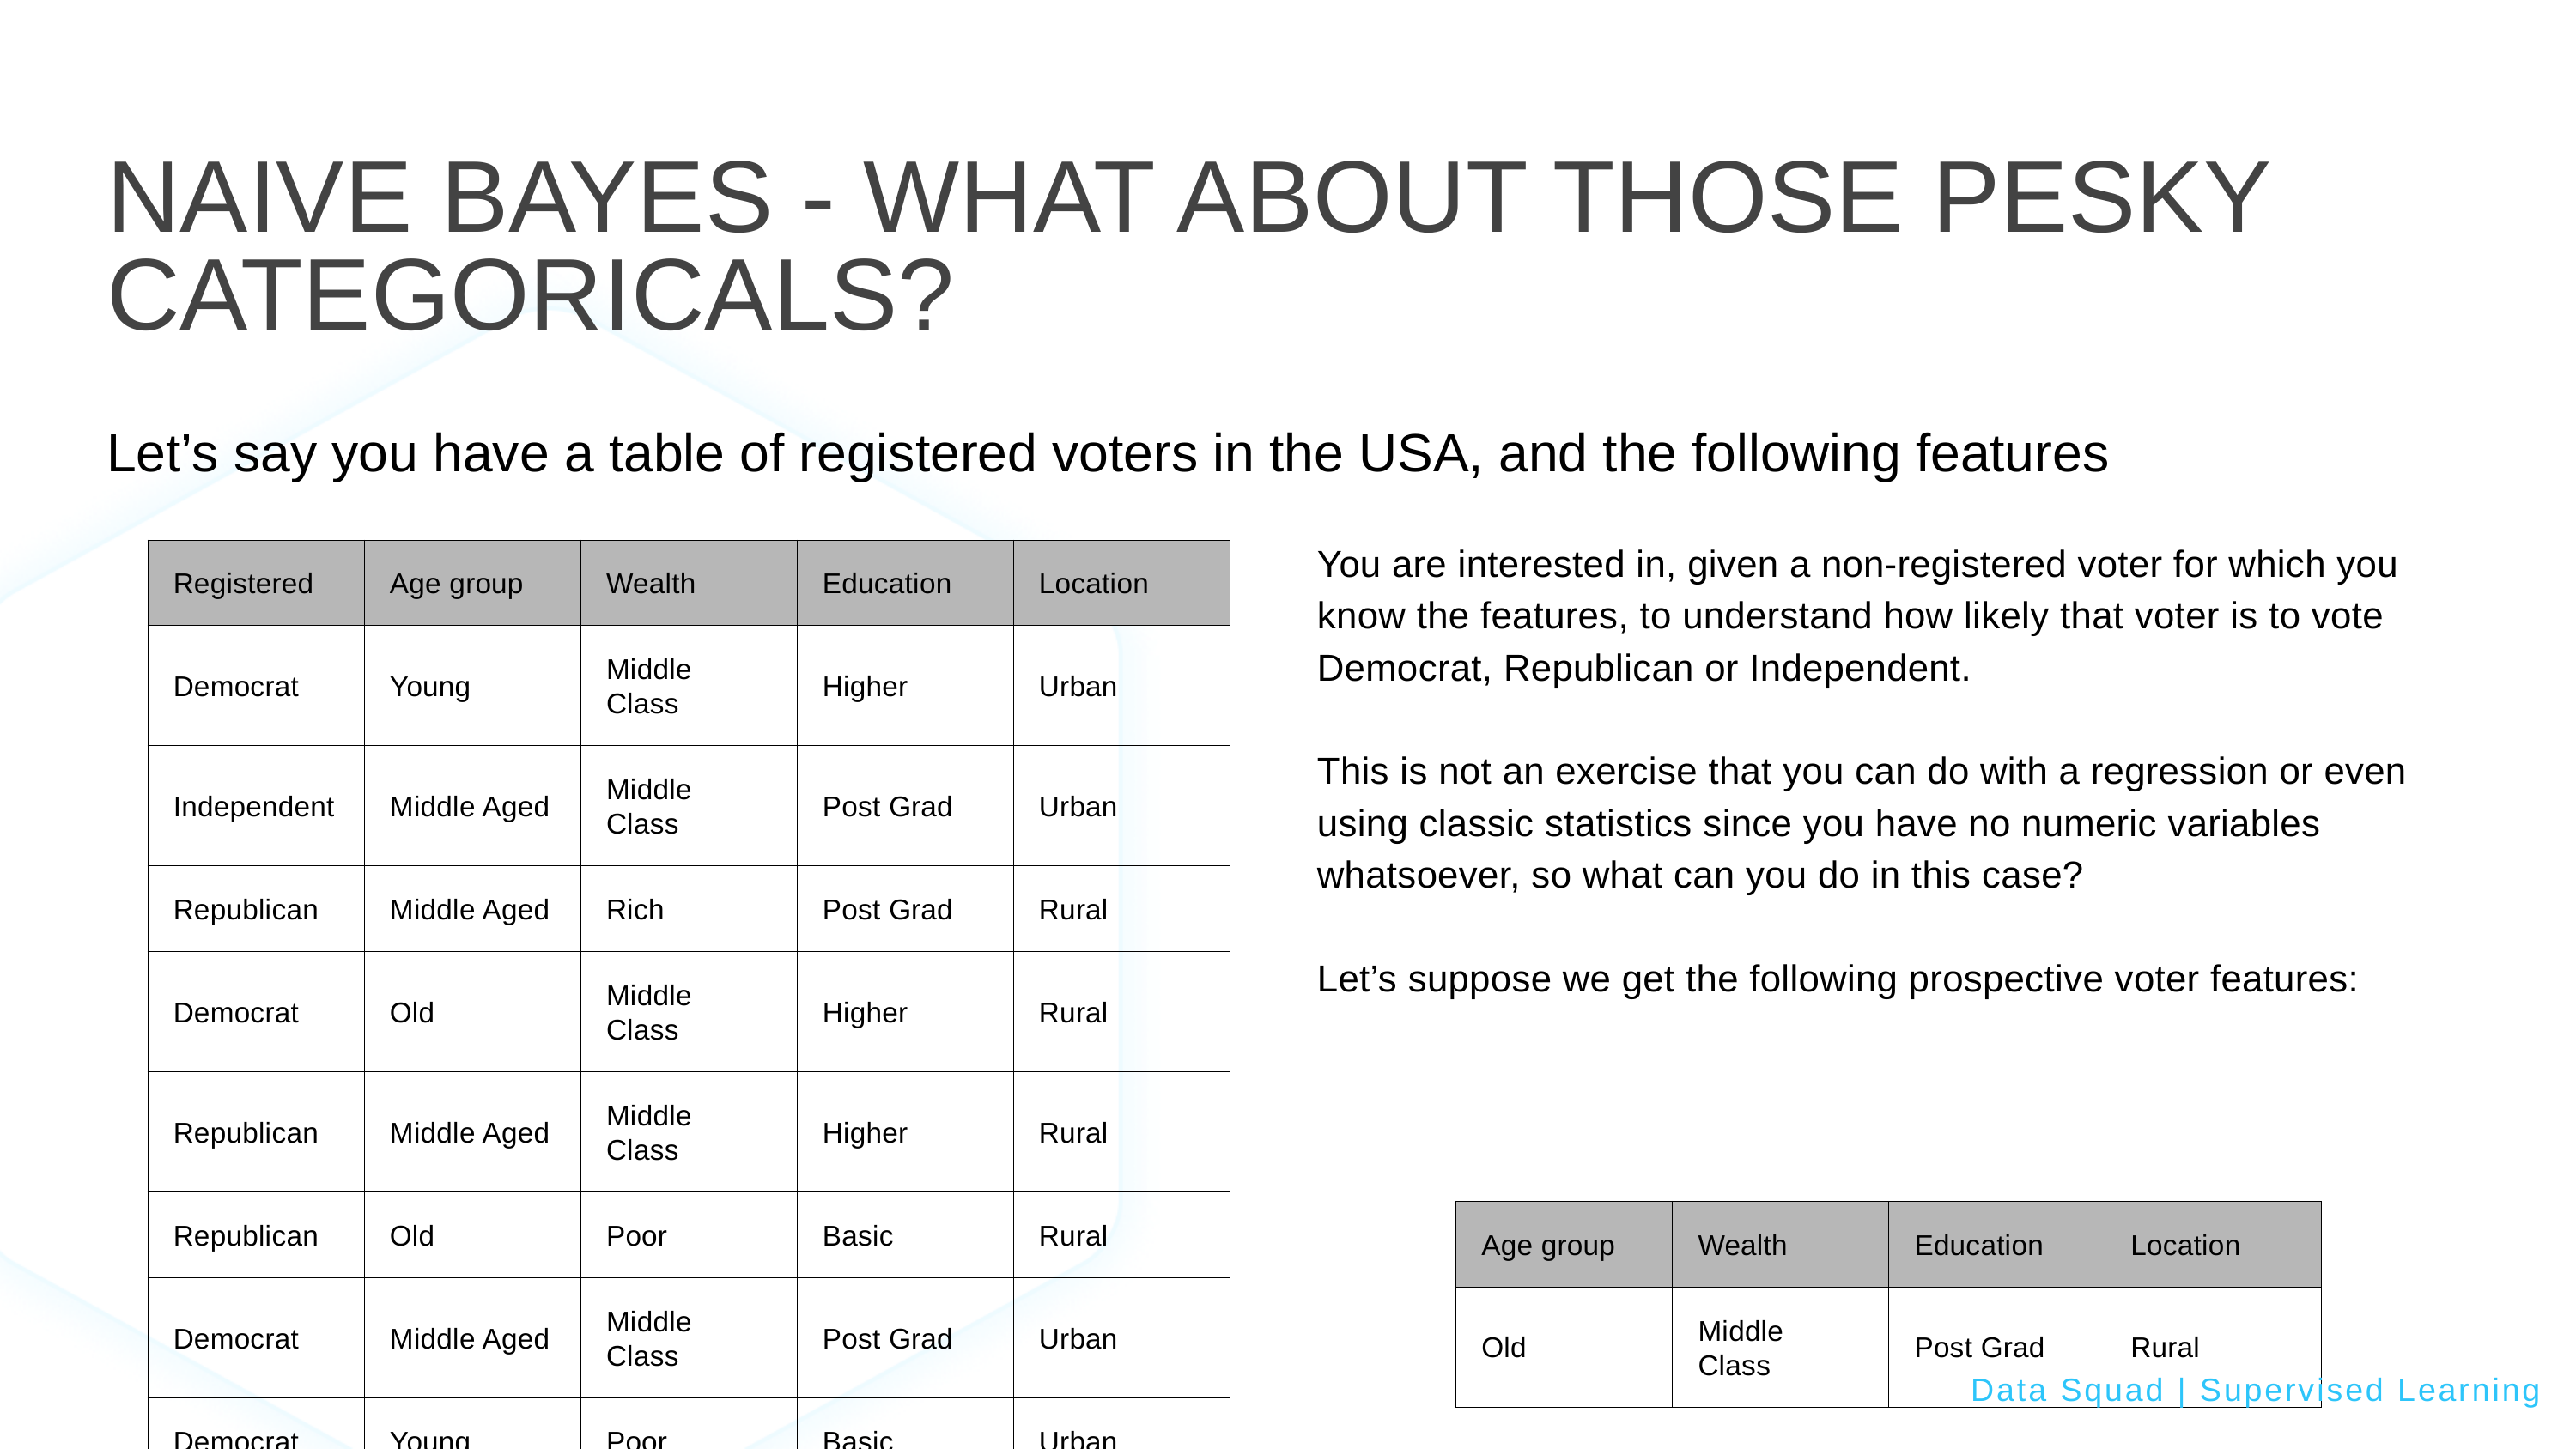

NAIVE BAYES - WHAT ABOUT THOSE PESKY CATEGORICALS?
Let’s say you have a table of registered voters in the USA, and the following features
You are interested in, given a non-registered voter for which you know the features, to understand how likely that voter is to vote Democrat, Republican or Independent.

This is not an exercise that you can do with a regression or even using classic statistics since you have no numeric variables whatsoever, so what can you do in this case?

Let’s suppose we get the following prospective voter features:

| Registered | Age group | Wealth | Education | Location |
| --- | --- | --- | --- | --- |
| Democrat | Young | Middle Class | Higher | Urban |
| Independent | Middle Aged | Middle Class | Post Grad | Urban |
| Republican | Middle Aged | Rich | Post Grad | Rural |
| Democrat | Old | Middle Class | Higher | Rural |
| Republican | Middle Aged | Middle Class | Higher | Rural |
| Republican | Old | Poor | Basic | Rural |
| Democrat | Middle Aged | Middle Class | Post Grad | Urban |
| Democrat | Young | Poor | Basic | Urban |
| Independent | Old | Middle Class | Higher | Rural |
| Age group | Wealth | Education | Location |
| --- | --- | --- | --- |
| Old | Middle Class | Post Grad | Rural |
Data Squad | Supervised Learning